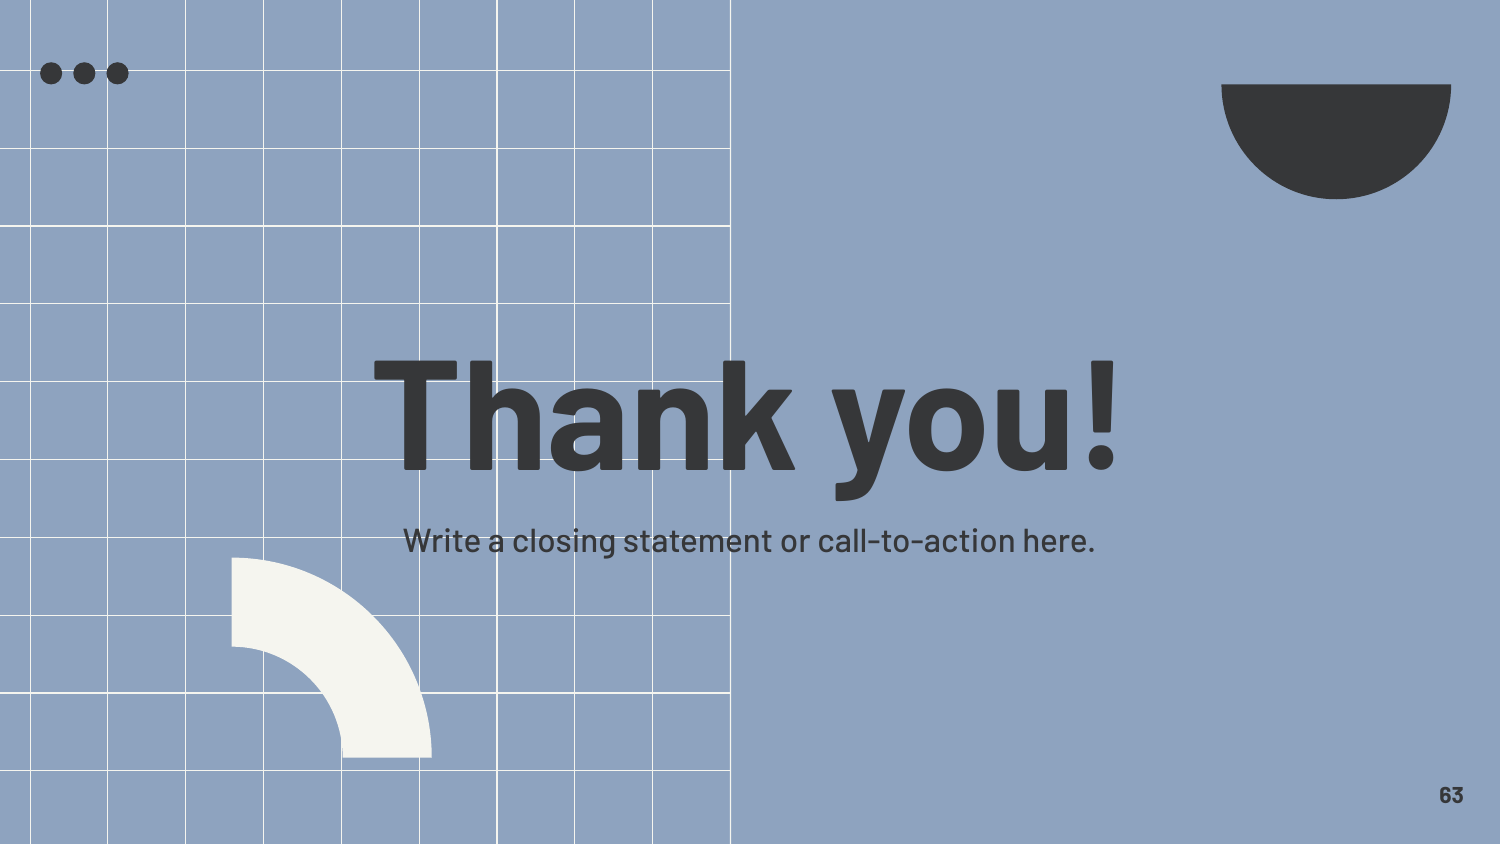

Thank you!
Write a closing statement or call-to-action here.

63